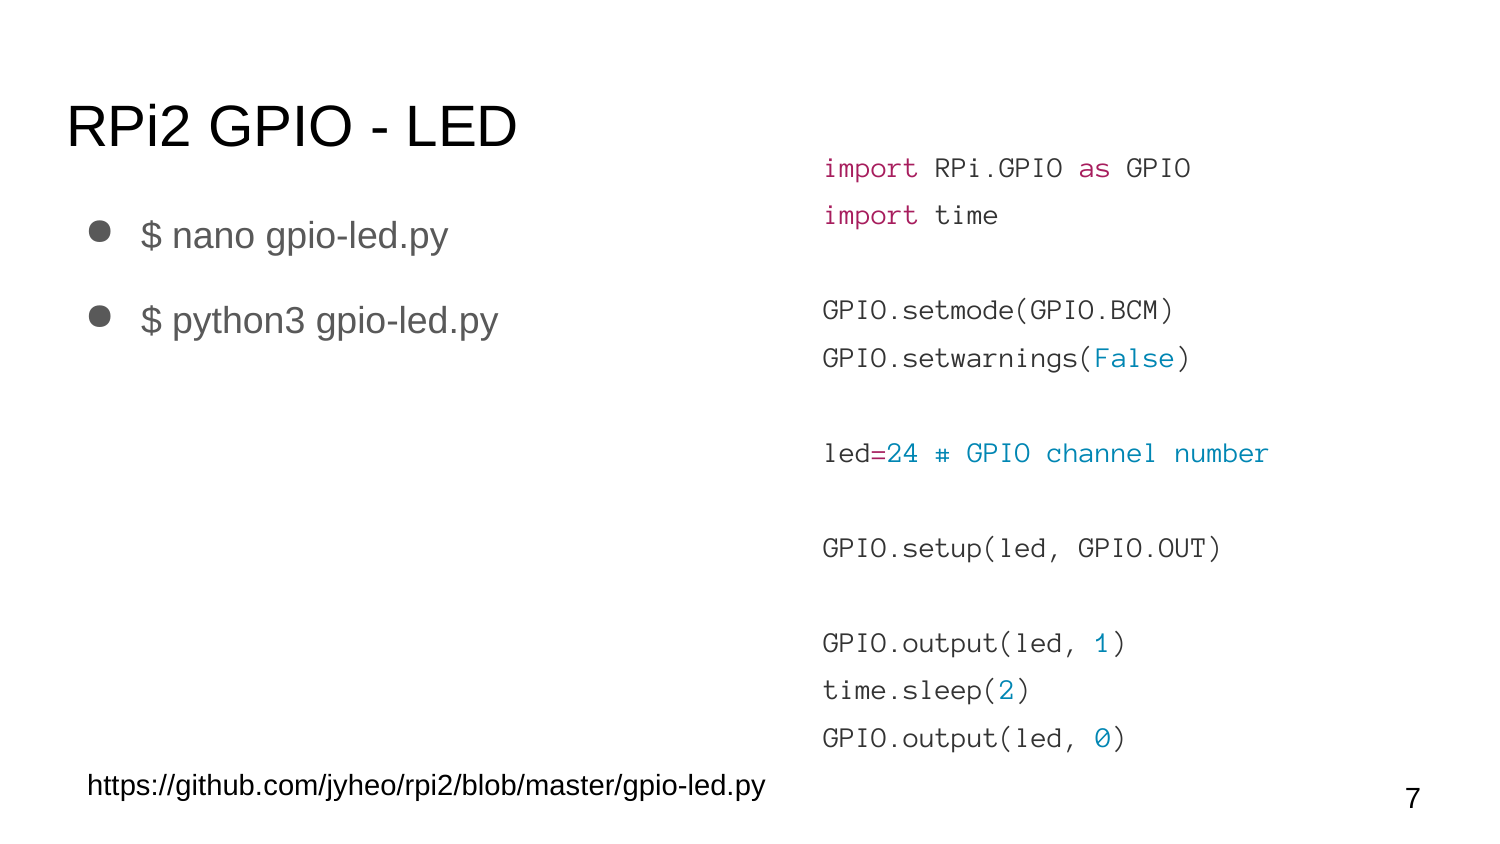

# RPi2 GPIO - LED

import RPi.GPIO as GPIO
import time
GPIO.setmode(GPIO.BCM)
GPIO.setwarnings(False)

led=24 # GPIO channel number

GPIO.setup(led, GPIO.OUT)

GPIO.output(led, 1)
time.sleep(2)
GPIO.output(led, 0)

$ nano gpio-led.py
$ python3 gpio-led.py
https://github.com/jyheo/rpi2/blob/master/gpio-led.py
7